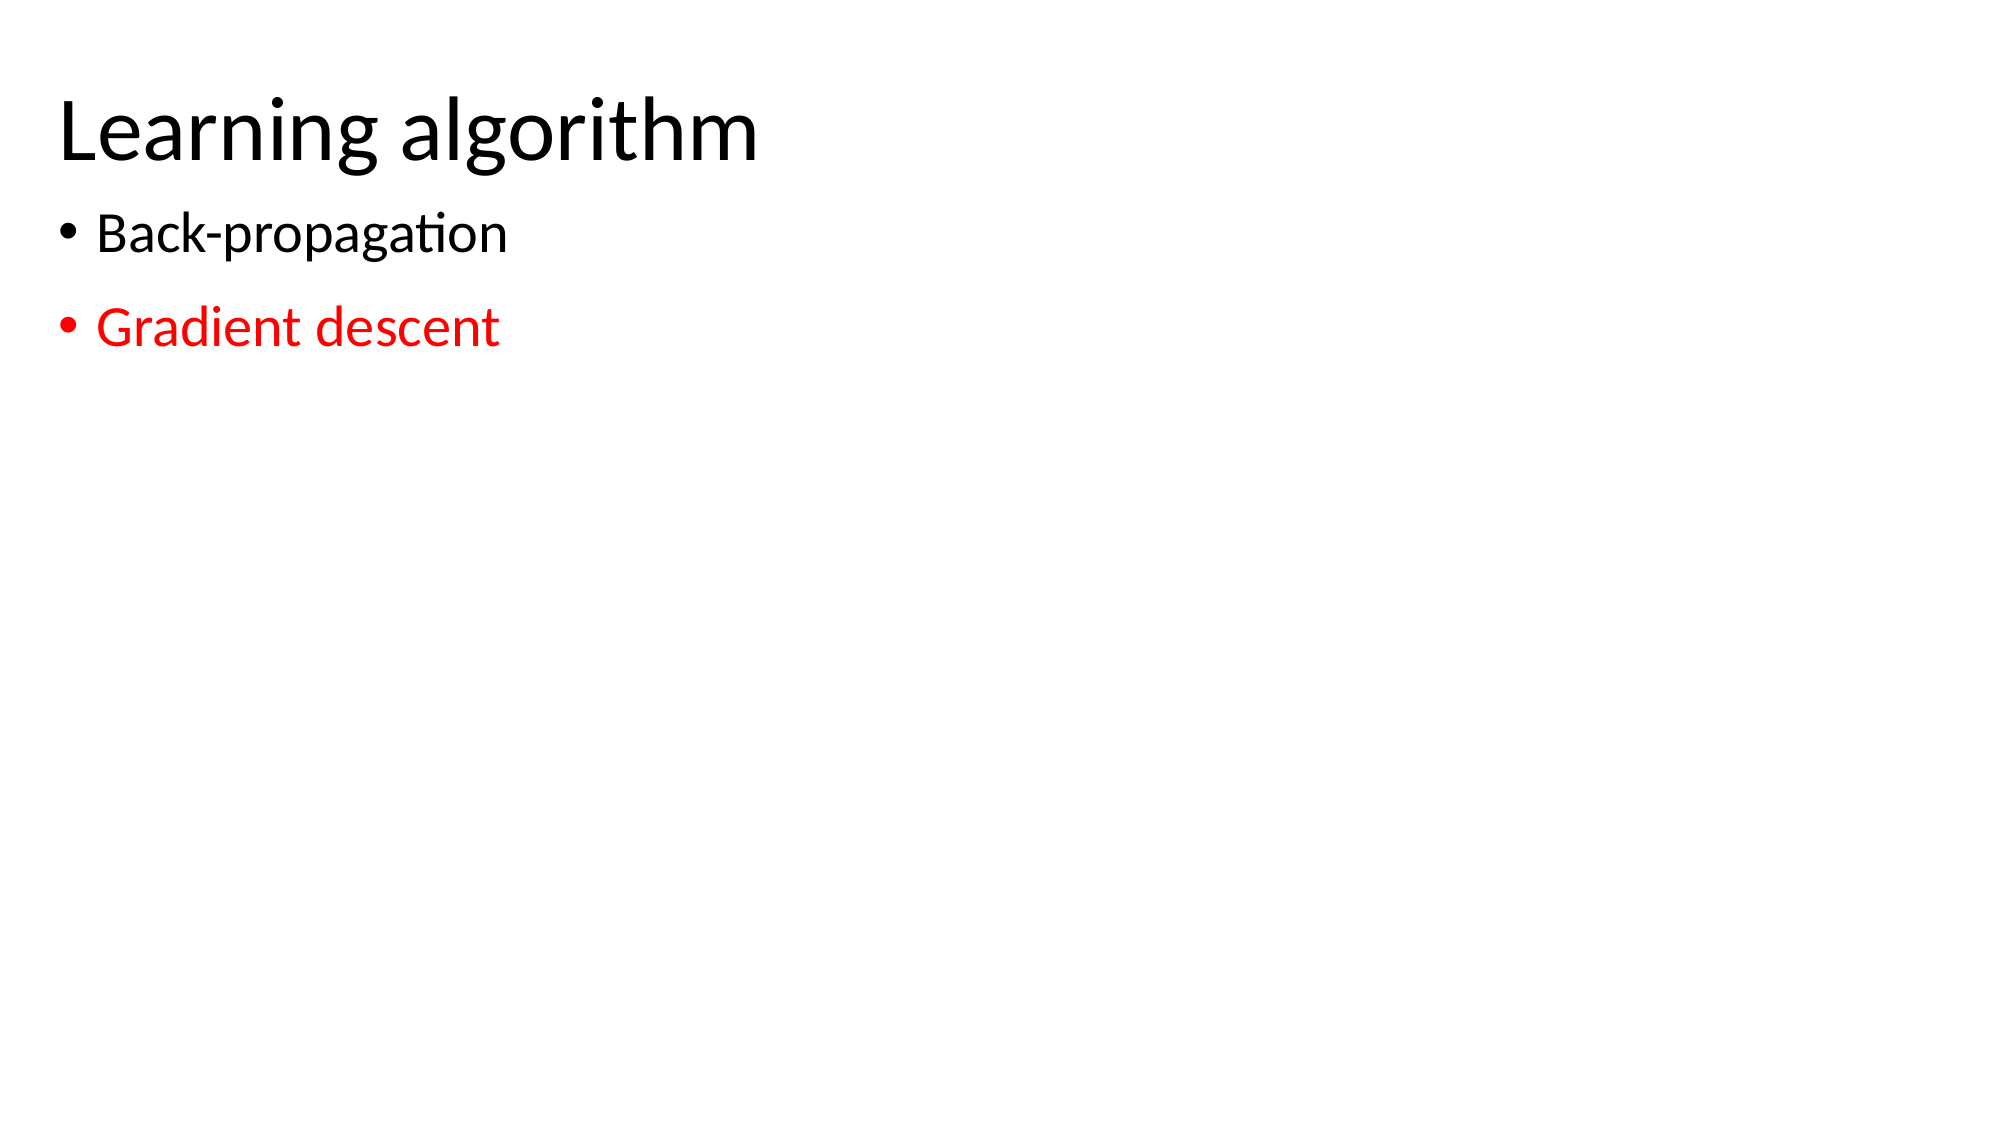

# Learning algorithm
Back-propagation
Gradient descent
61